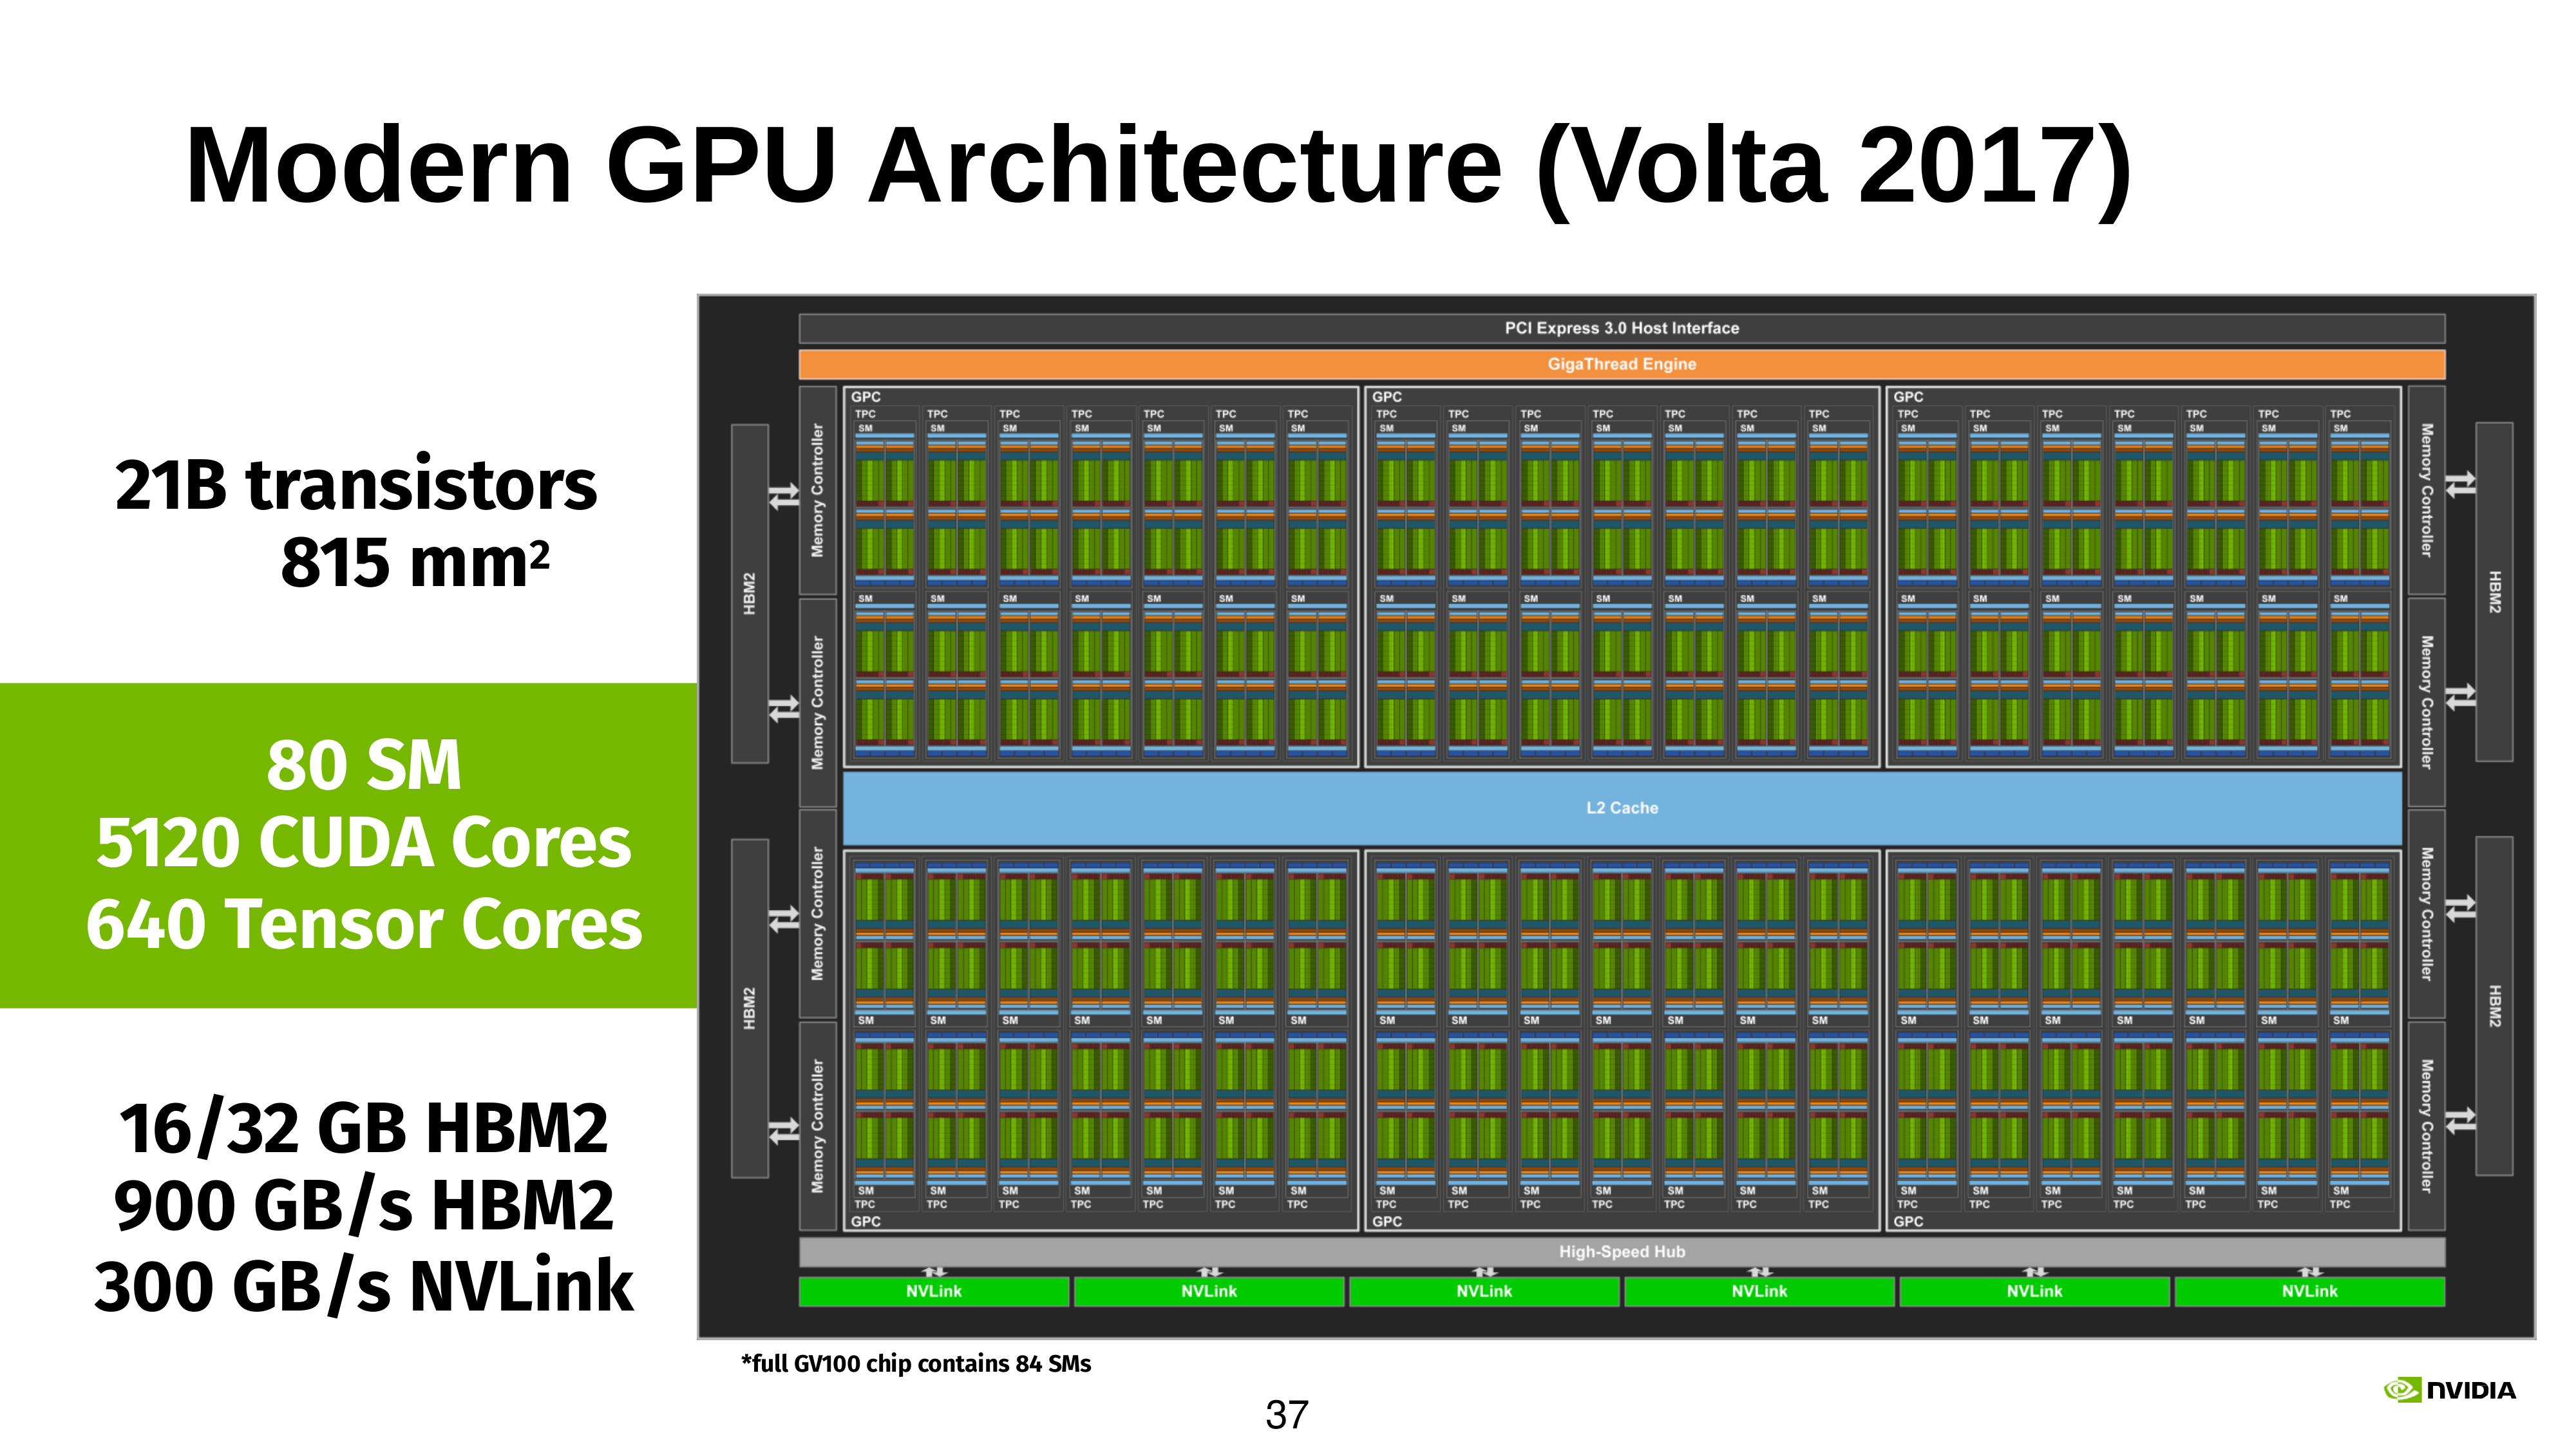

# Modern GPU Architecture (Volta 2017)

21B transistors  815 mm2

80 SM
5120 CUDA Cores
640 Tensor Cores
16/32 GB HBM2
900 GB/s HBM2
300 GB/s NVLink
*full GV100 chip contains 84 SMs

37